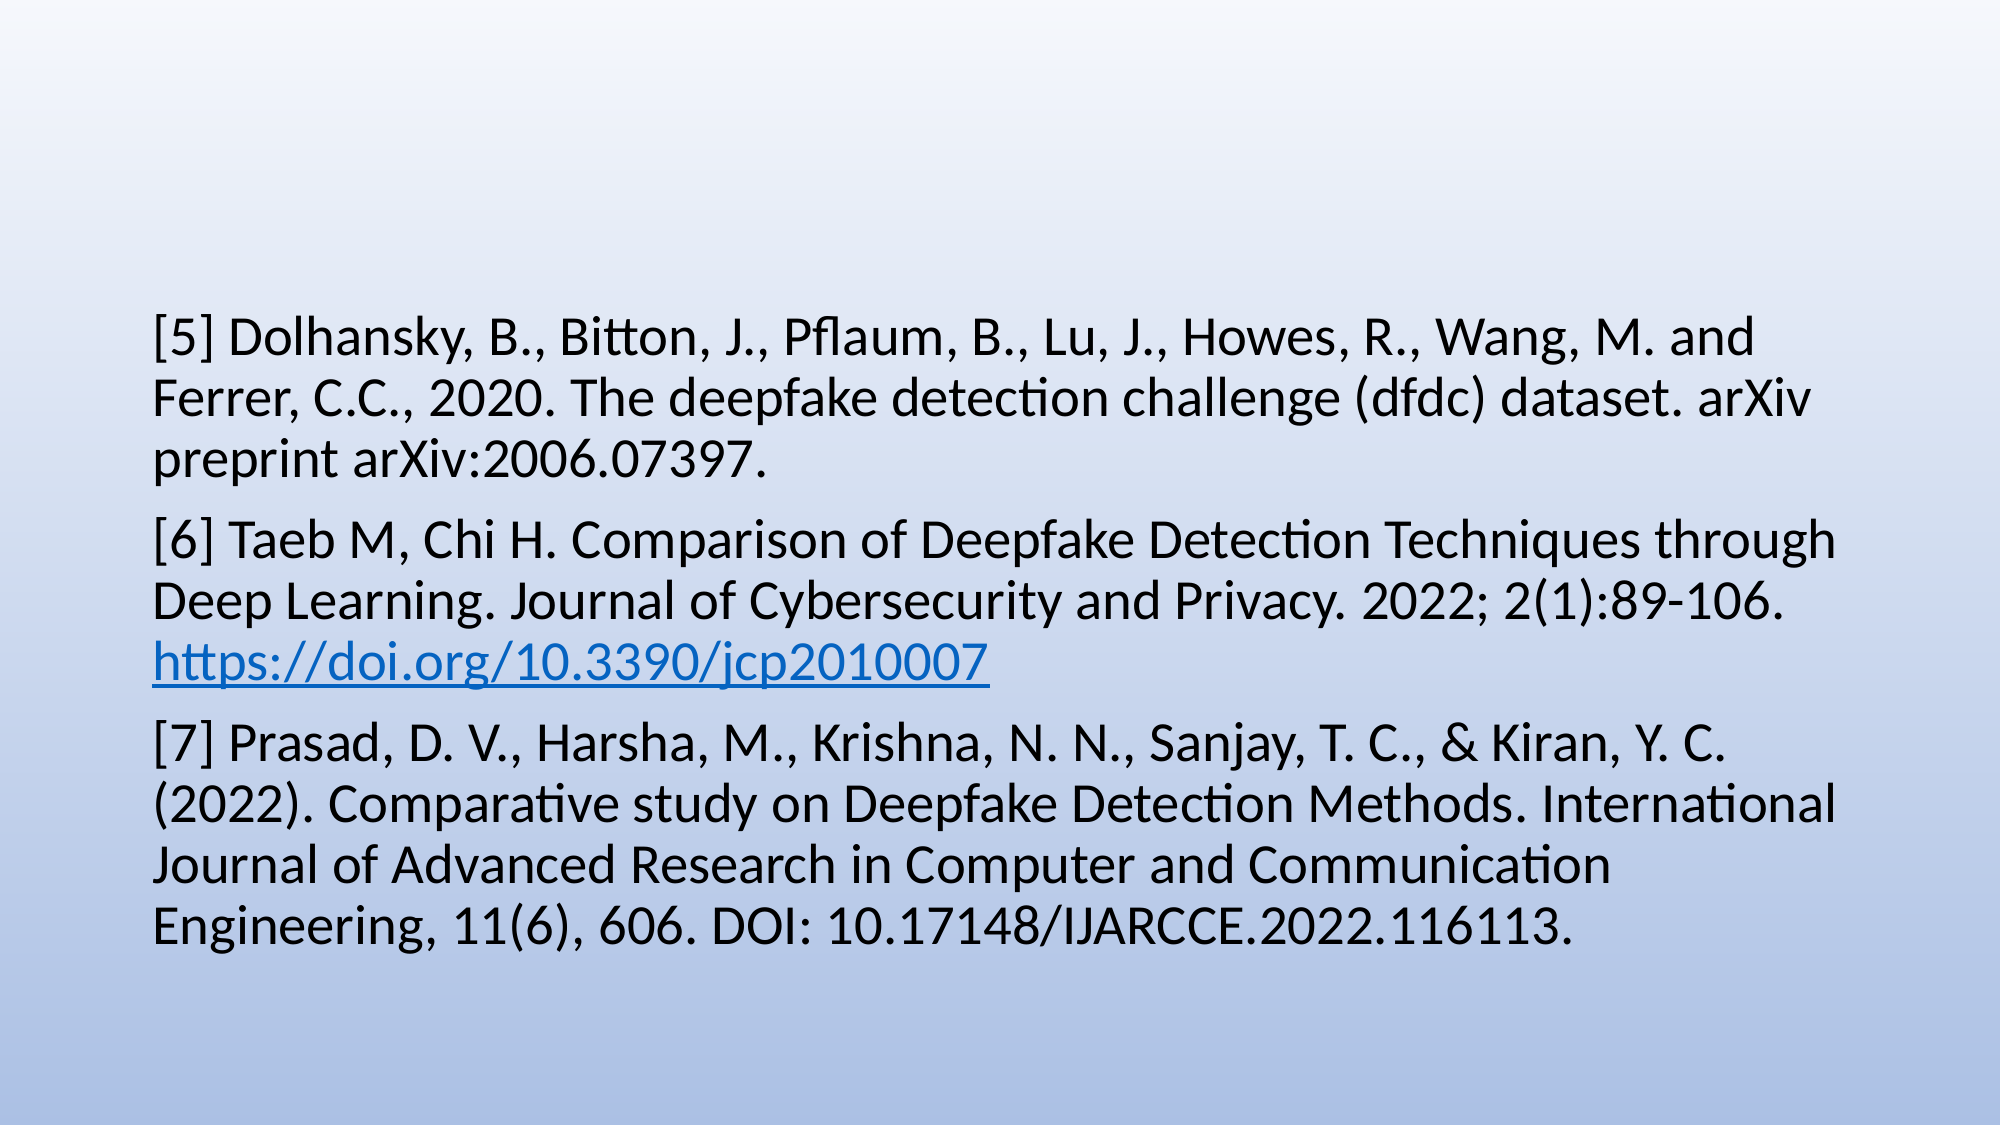

#
[5] Dolhansky, B., Bitton, J., Pflaum, B., Lu, J., Howes, R., Wang, M. and Ferrer, C.C., 2020. The deepfake detection challenge (dfdc) dataset. arXiv preprint arXiv:2006.07397.
[6] Taeb M, Chi H. Comparison of Deepfake Detection Techniques through Deep Learning. Journal of Cybersecurity and Privacy. 2022; 2(1):89-106. https://doi.org/10.3390/jcp2010007
[7] Prasad, D. V., Harsha, M., Krishna, N. N., Sanjay, T. C., & Kiran, Y. C. (2022). Comparative study on Deepfake Detection Methods. International Journal of Advanced Research in Computer and Communication Engineering, 11(6), 606. DOI: 10.17148/IJARCCE.2022.116113.